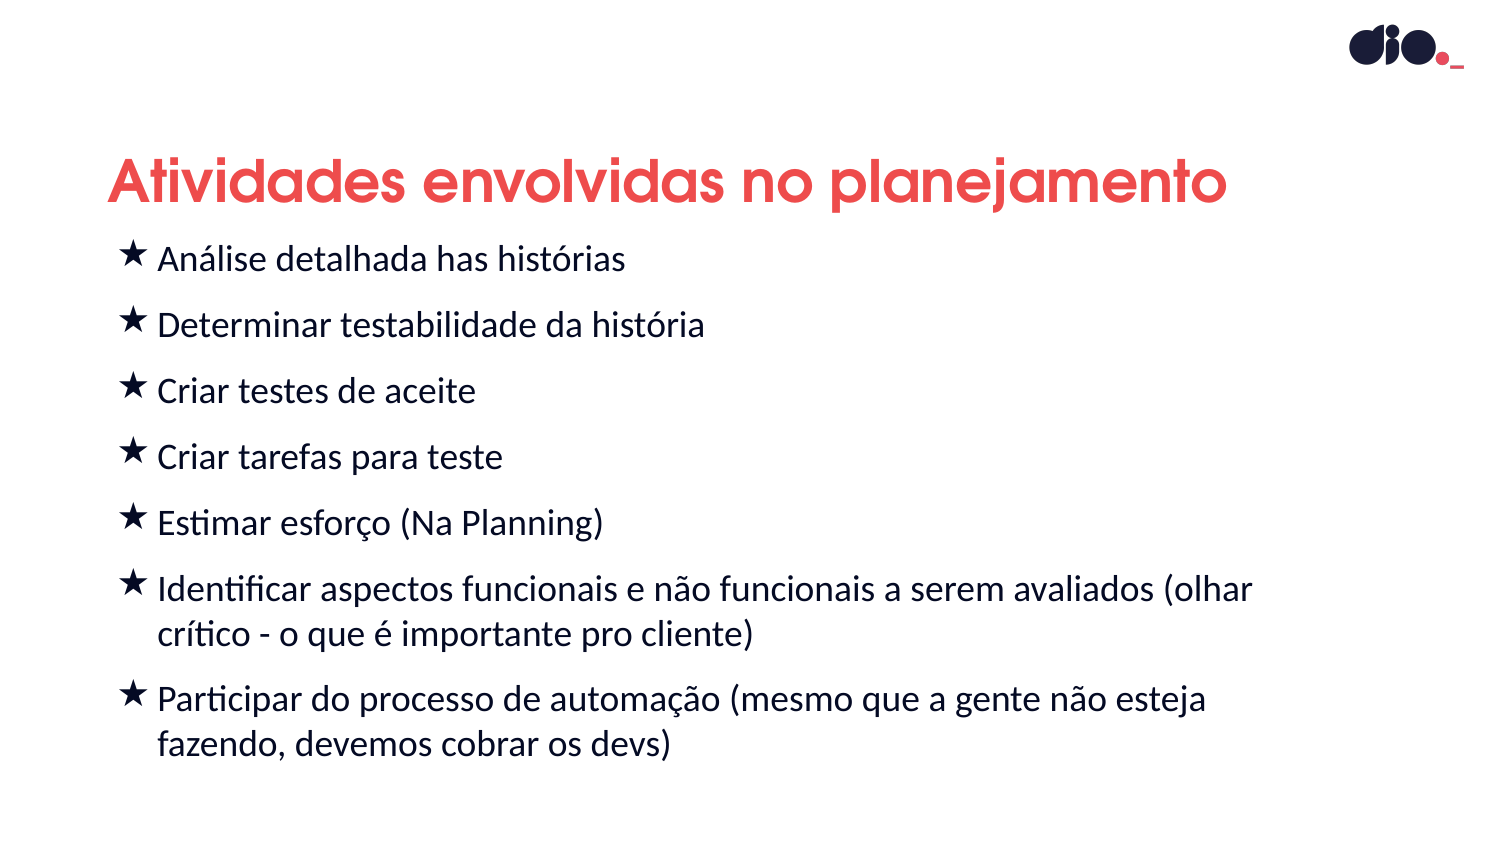

Atividades envolvidas no planejamento
Análise detalhada has histórias
Determinar testabilidade da história
Criar testes de aceite
Criar tarefas para teste
Estimar esforço (Na Planning)
Identificar aspectos funcionais e não funcionais a serem avaliados (olhar crítico - o que é importante pro cliente)
Participar do processo de automação (mesmo que a gente não esteja fazendo, devemos cobrar os devs)